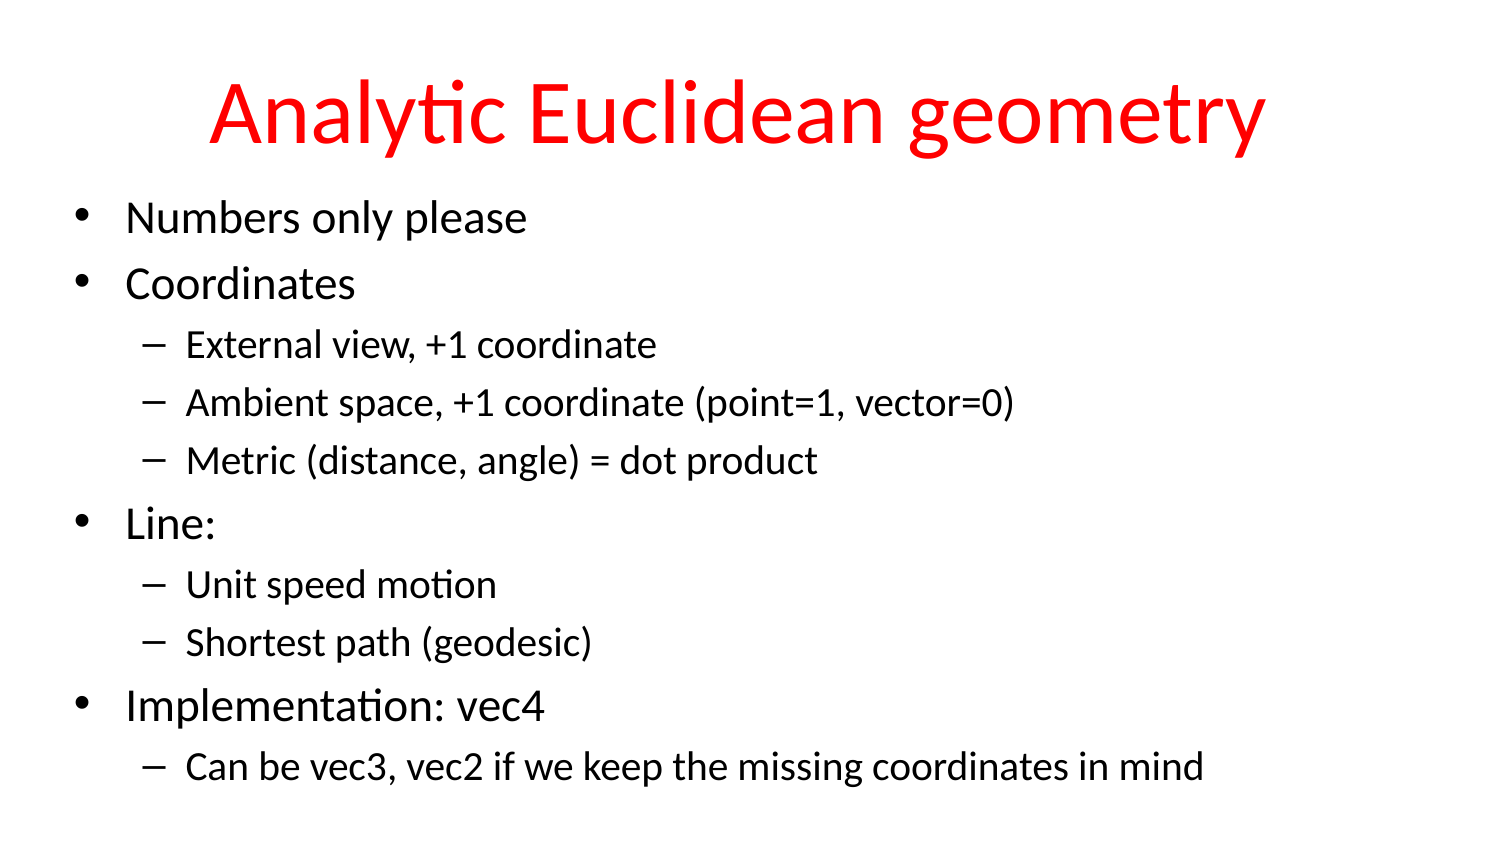

# Analytic Euclidean geometry
Numbers only please
Coordinates
External view, +1 coordinate
Ambient space, +1 coordinate (point=1, vector=0)
Metric (distance, angle) = dot product
Line:
Unit speed motion
Shortest path (geodesic)
Implementation: vec4
Can be vec3, vec2 if we keep the missing coordinates in mind